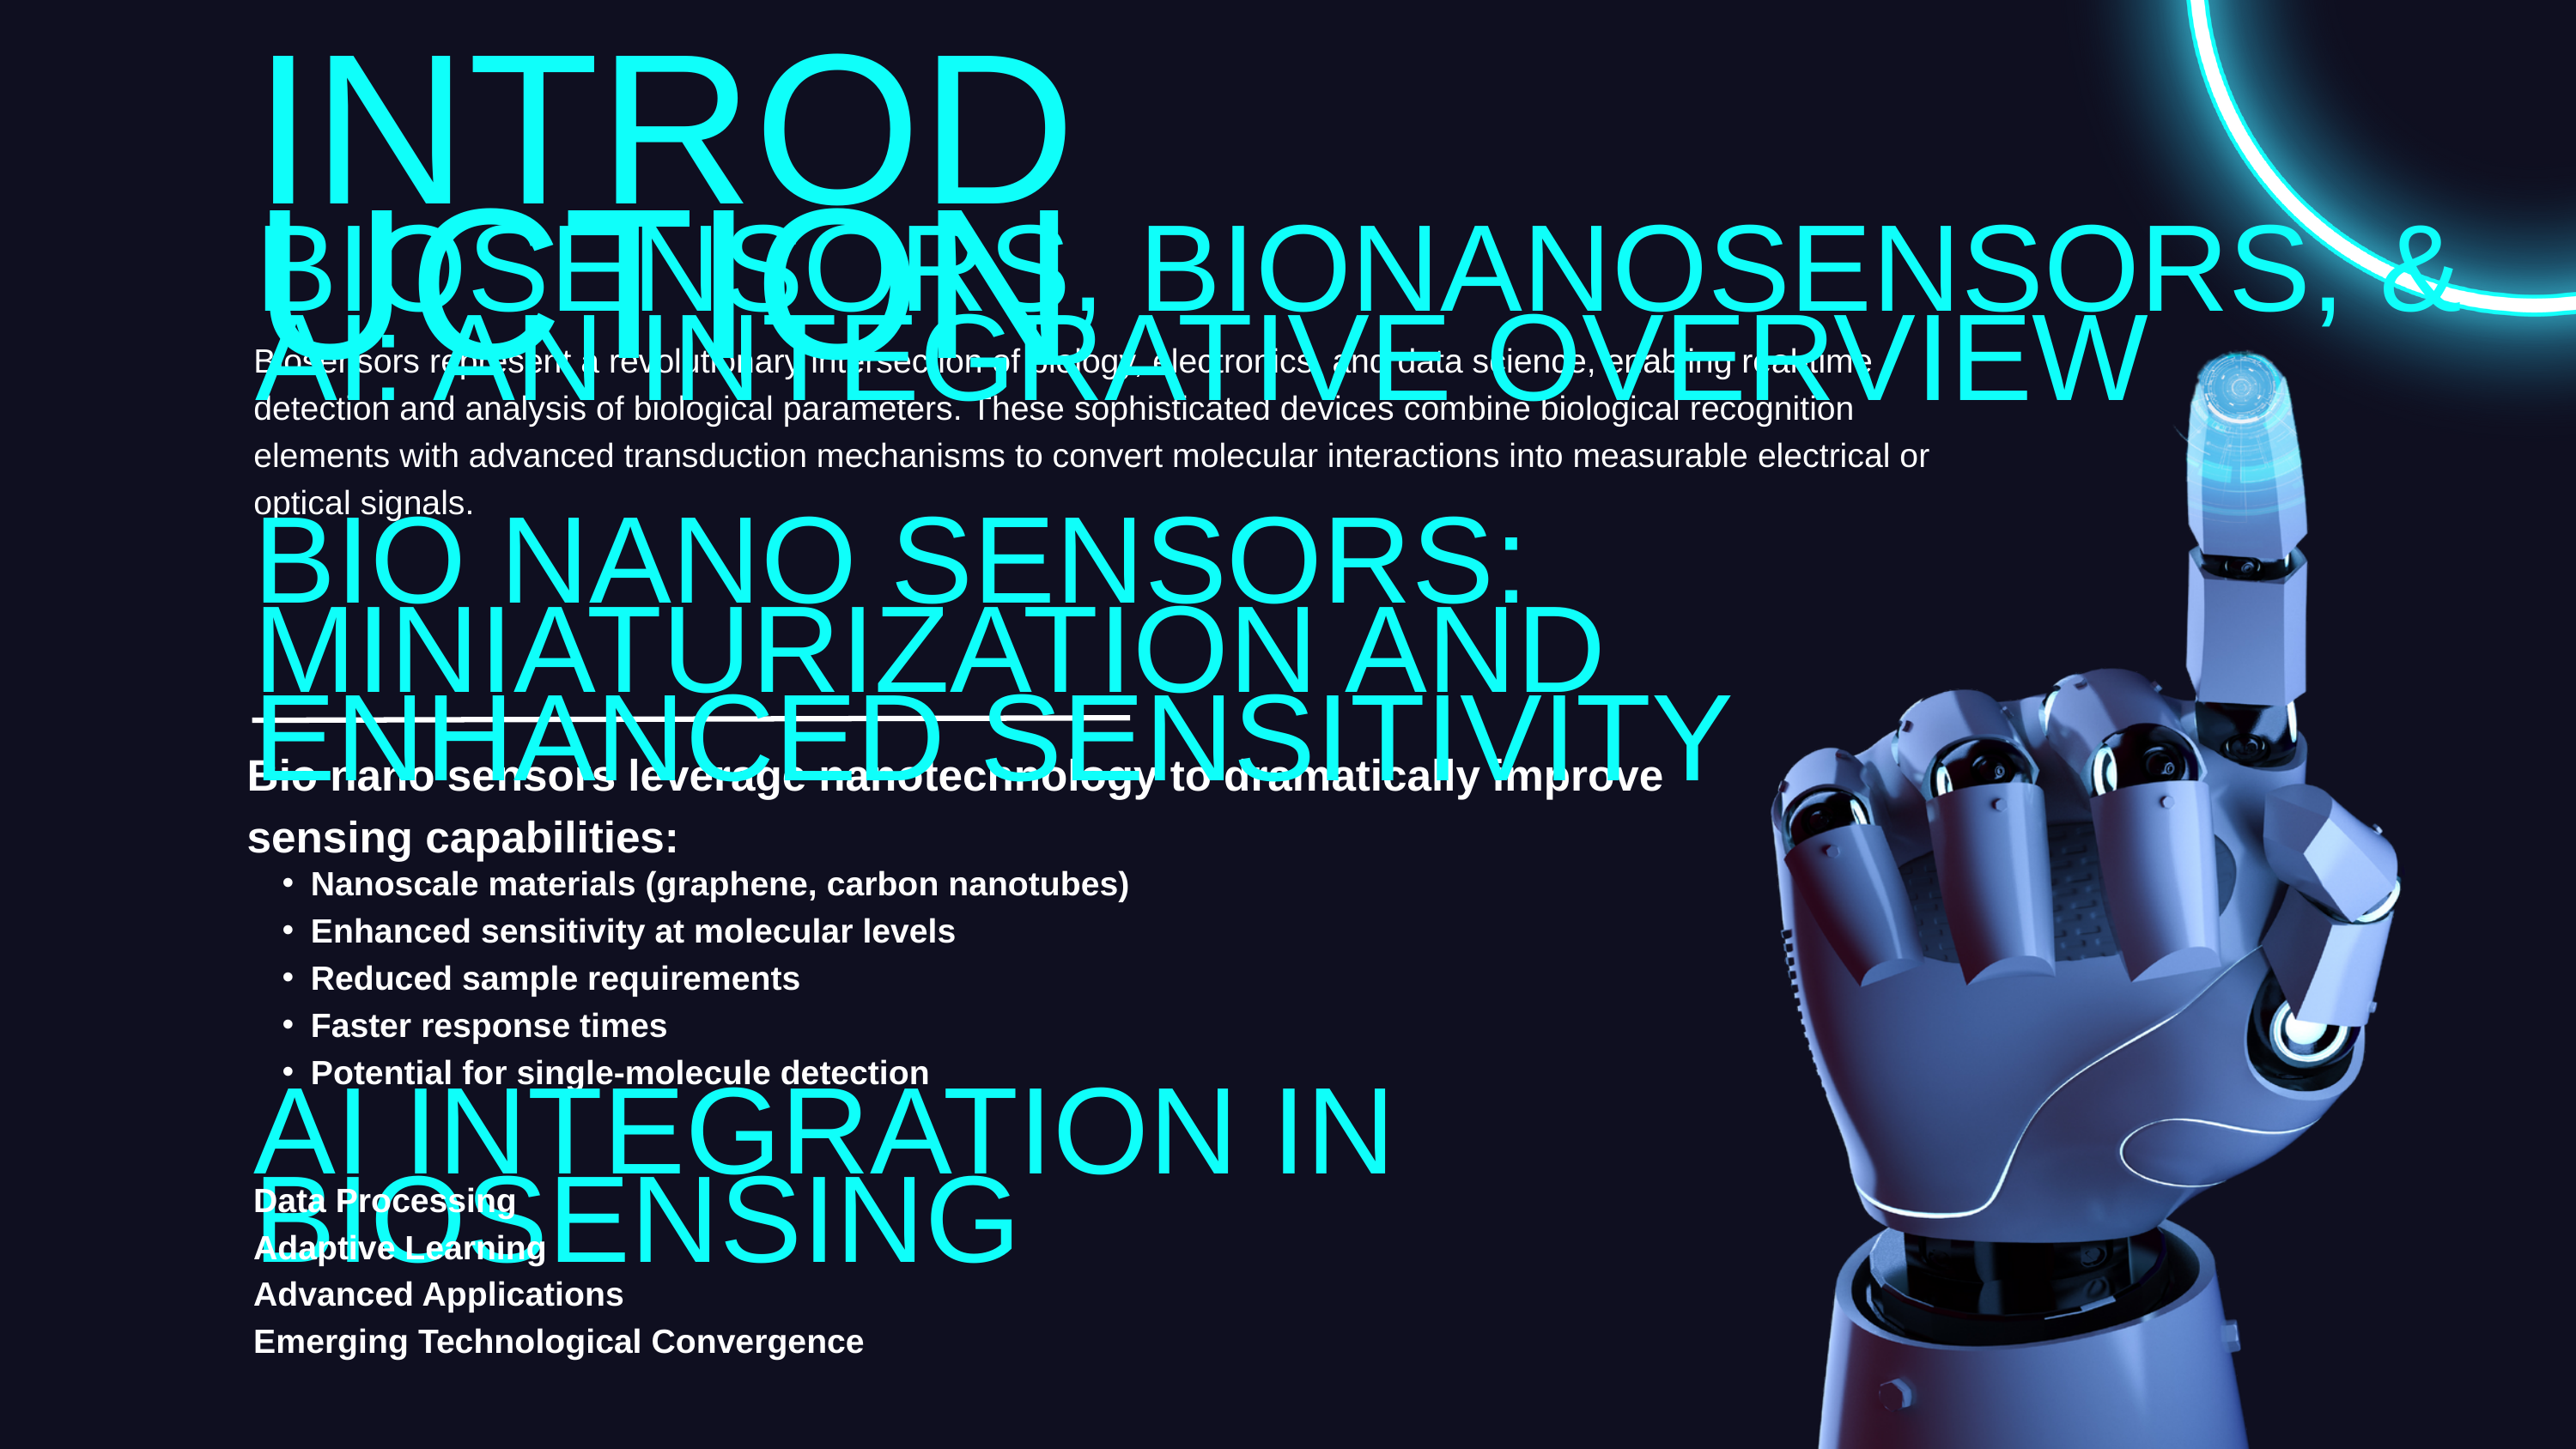

INTRODUCTION
BIOSENSORS, BIONANOSENSORS, & AI: AN INTEGRATIVE OVERVIEW
Biosensors represent a revolutionary intersection of biology, electronics, and data science, enabling real-time detection and analysis of biological parameters. These sophisticated devices combine biological recognition elements with advanced transduction mechanisms to convert molecular interactions into measurable electrical or optical signals.
BIO NANO SENSORS: MINIATURIZATION AND ENHANCED SENSITIVITY

Bio nano sensors leverage nanotechnology to dramatically improve sensing capabilities:
Nanoscale materials (graphene, carbon nanotubes)
Enhanced sensitivity at molecular levels
Reduced sample requirements
Faster response times
Potential for single-molecule detection

AI INTEGRATION IN BIOSENSING
Data Processing
Adaptive Learning
Advanced Applications
Emerging Technological Convergence